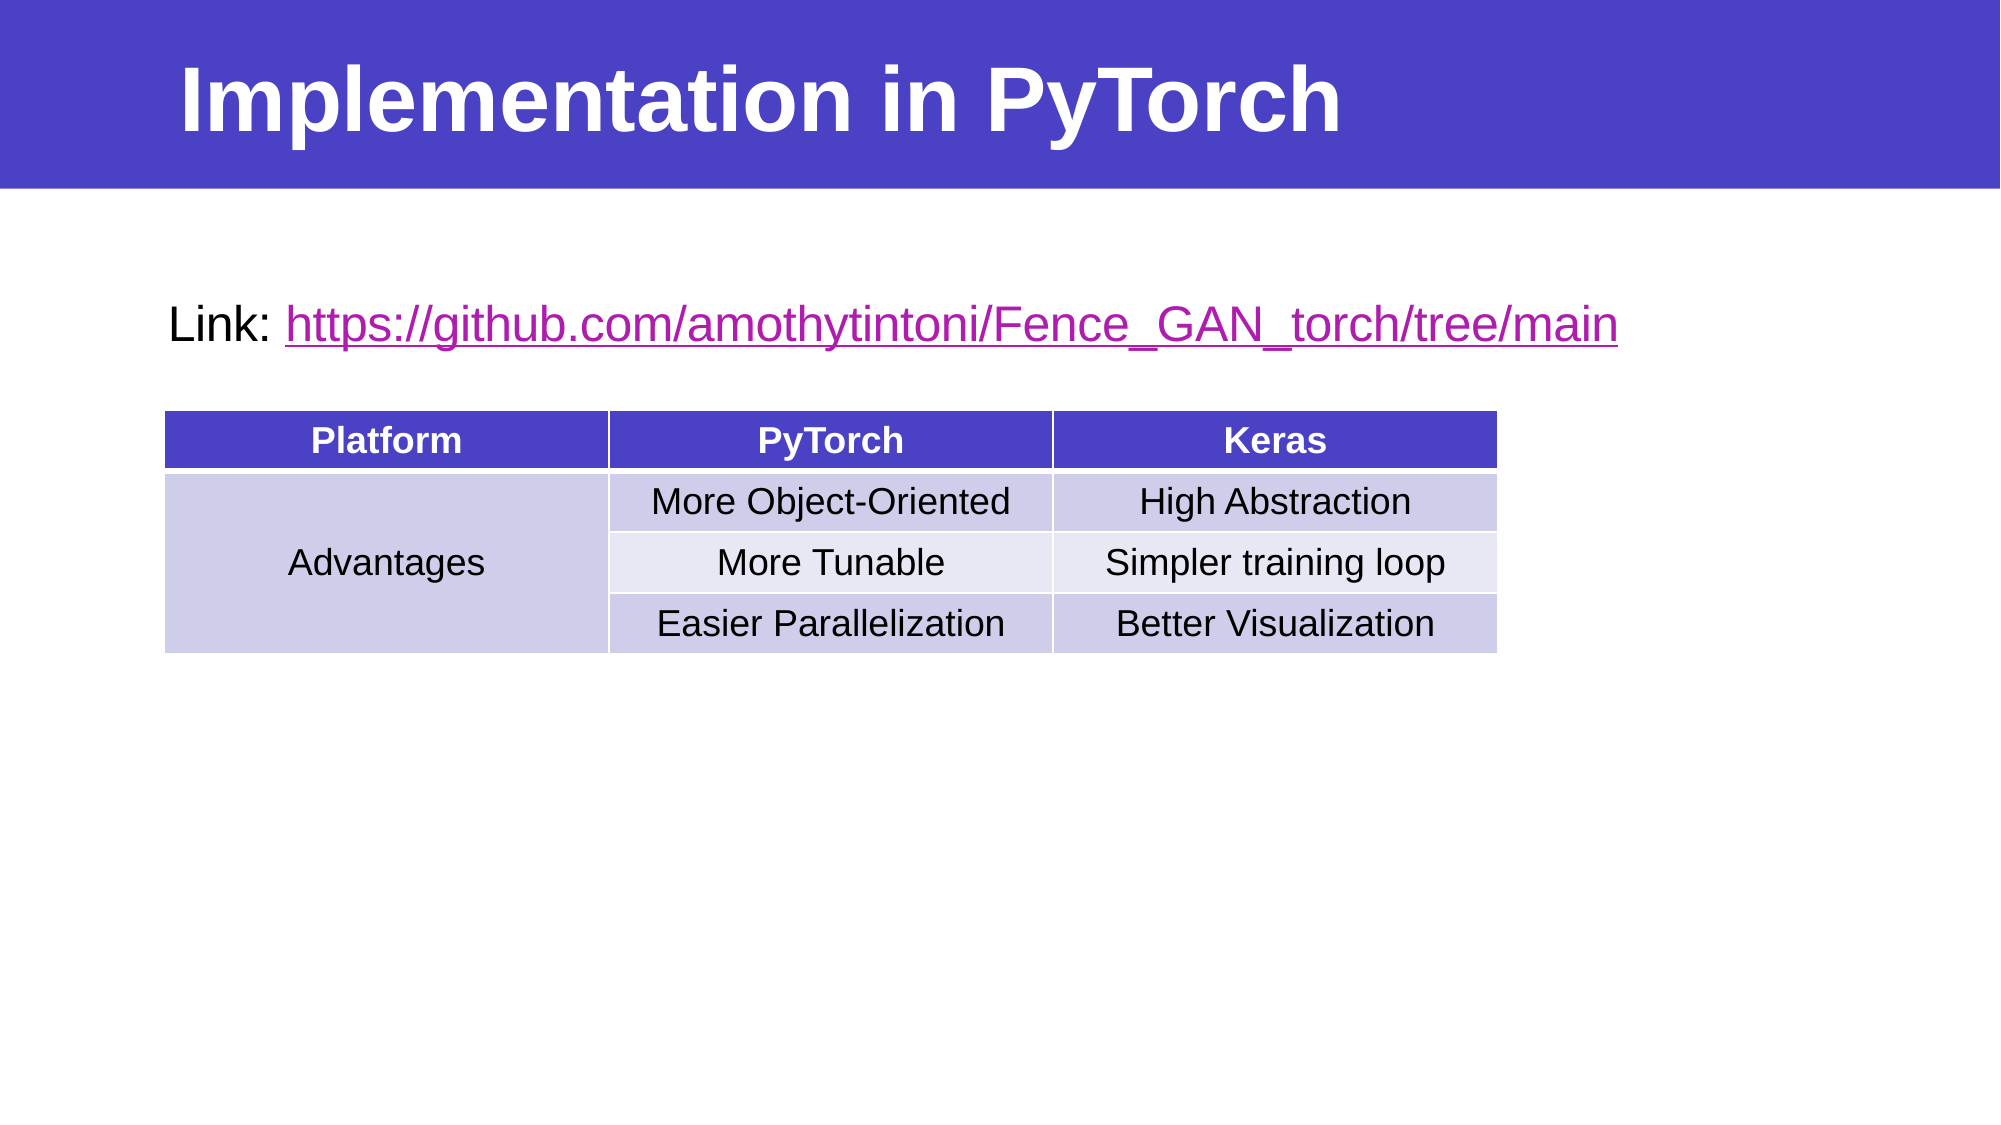

# Implementation in PyTorch
Link: https://github.com/amothytintoni/Fence_GAN_torch/tree/main

| Platform | PyTorch | Keras |
| --- | --- | --- |
| Advantages | More Object-Oriented | High Abstraction |
|  | More Tunable | Simpler training loop |
|  | Easier Parallelization | Better Visualization |